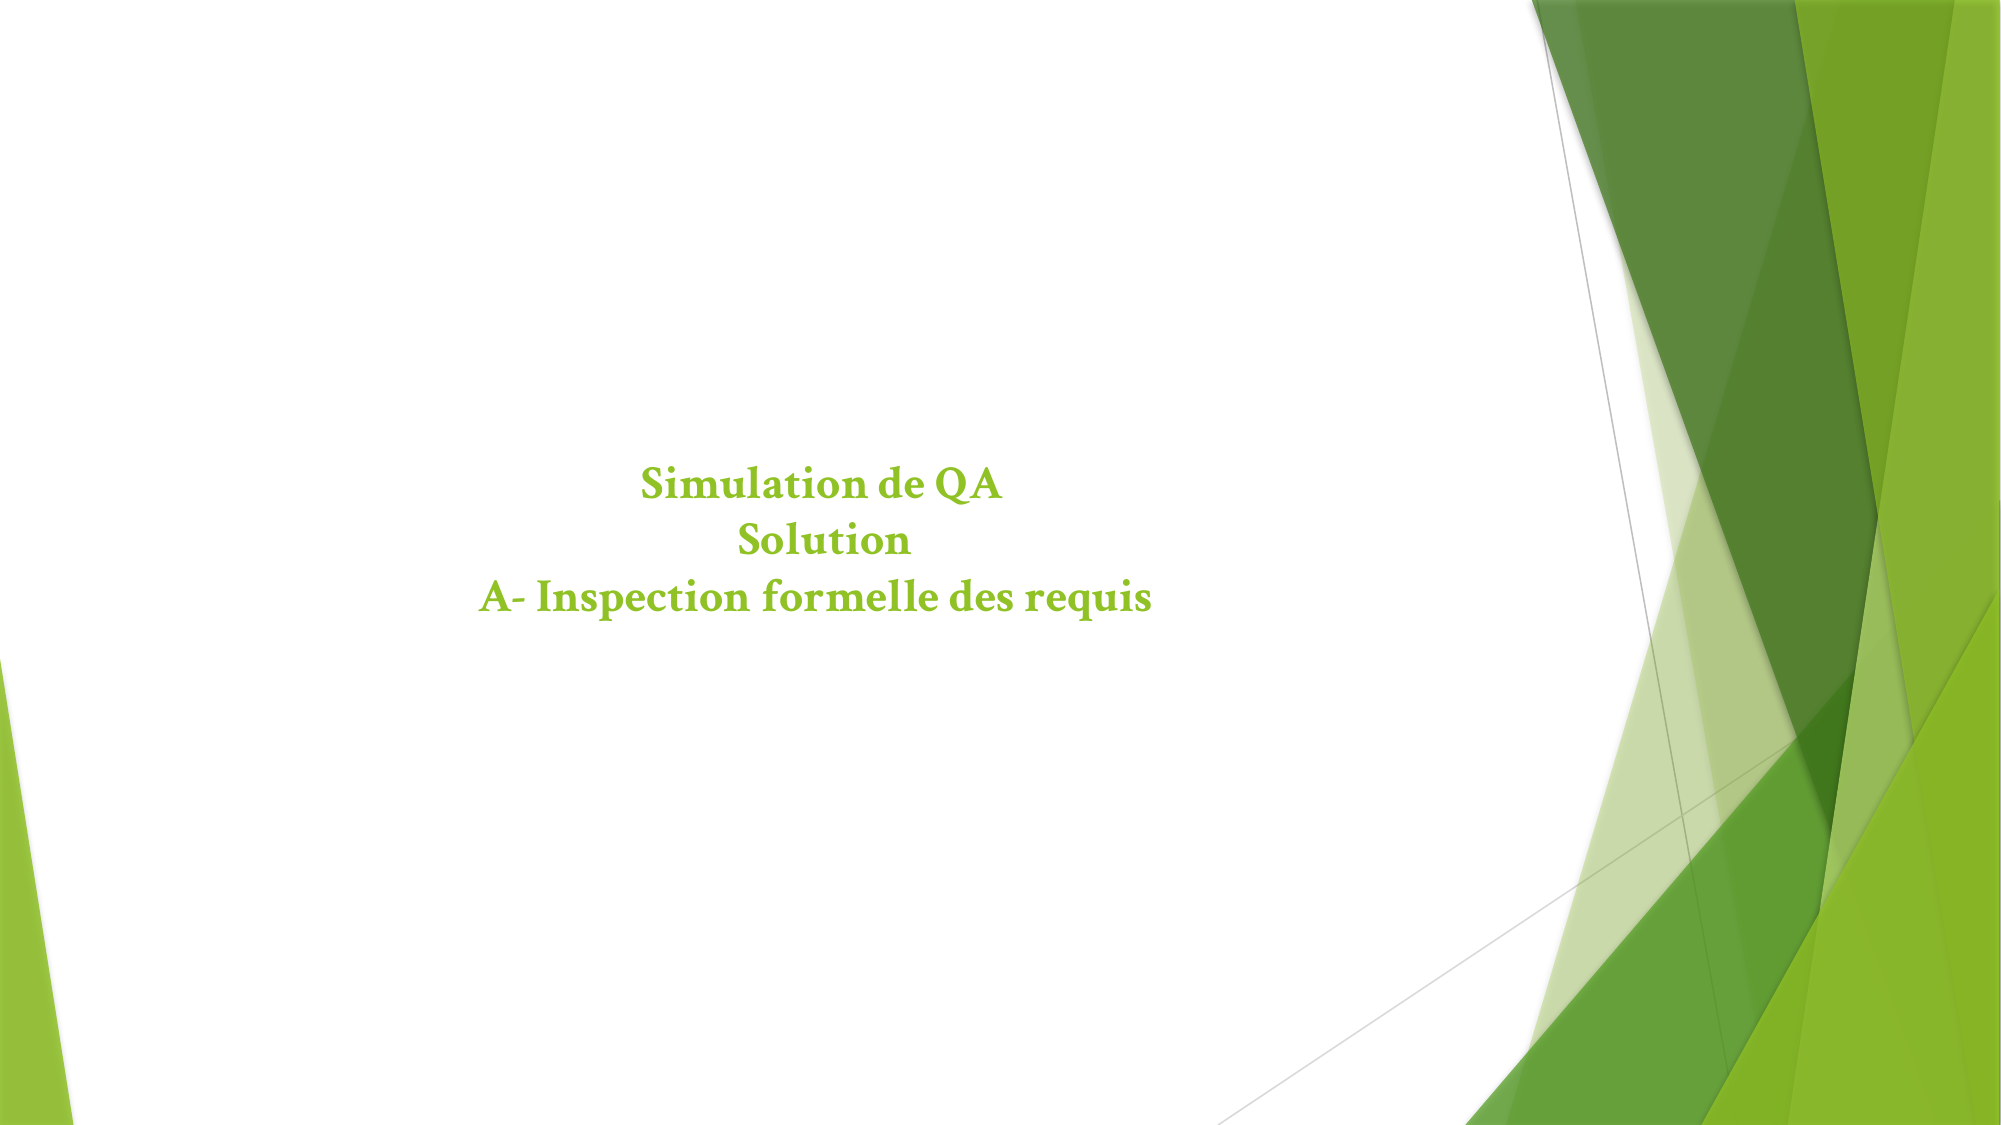

# Simulation de QA Solution A- Inspection formelle des requis